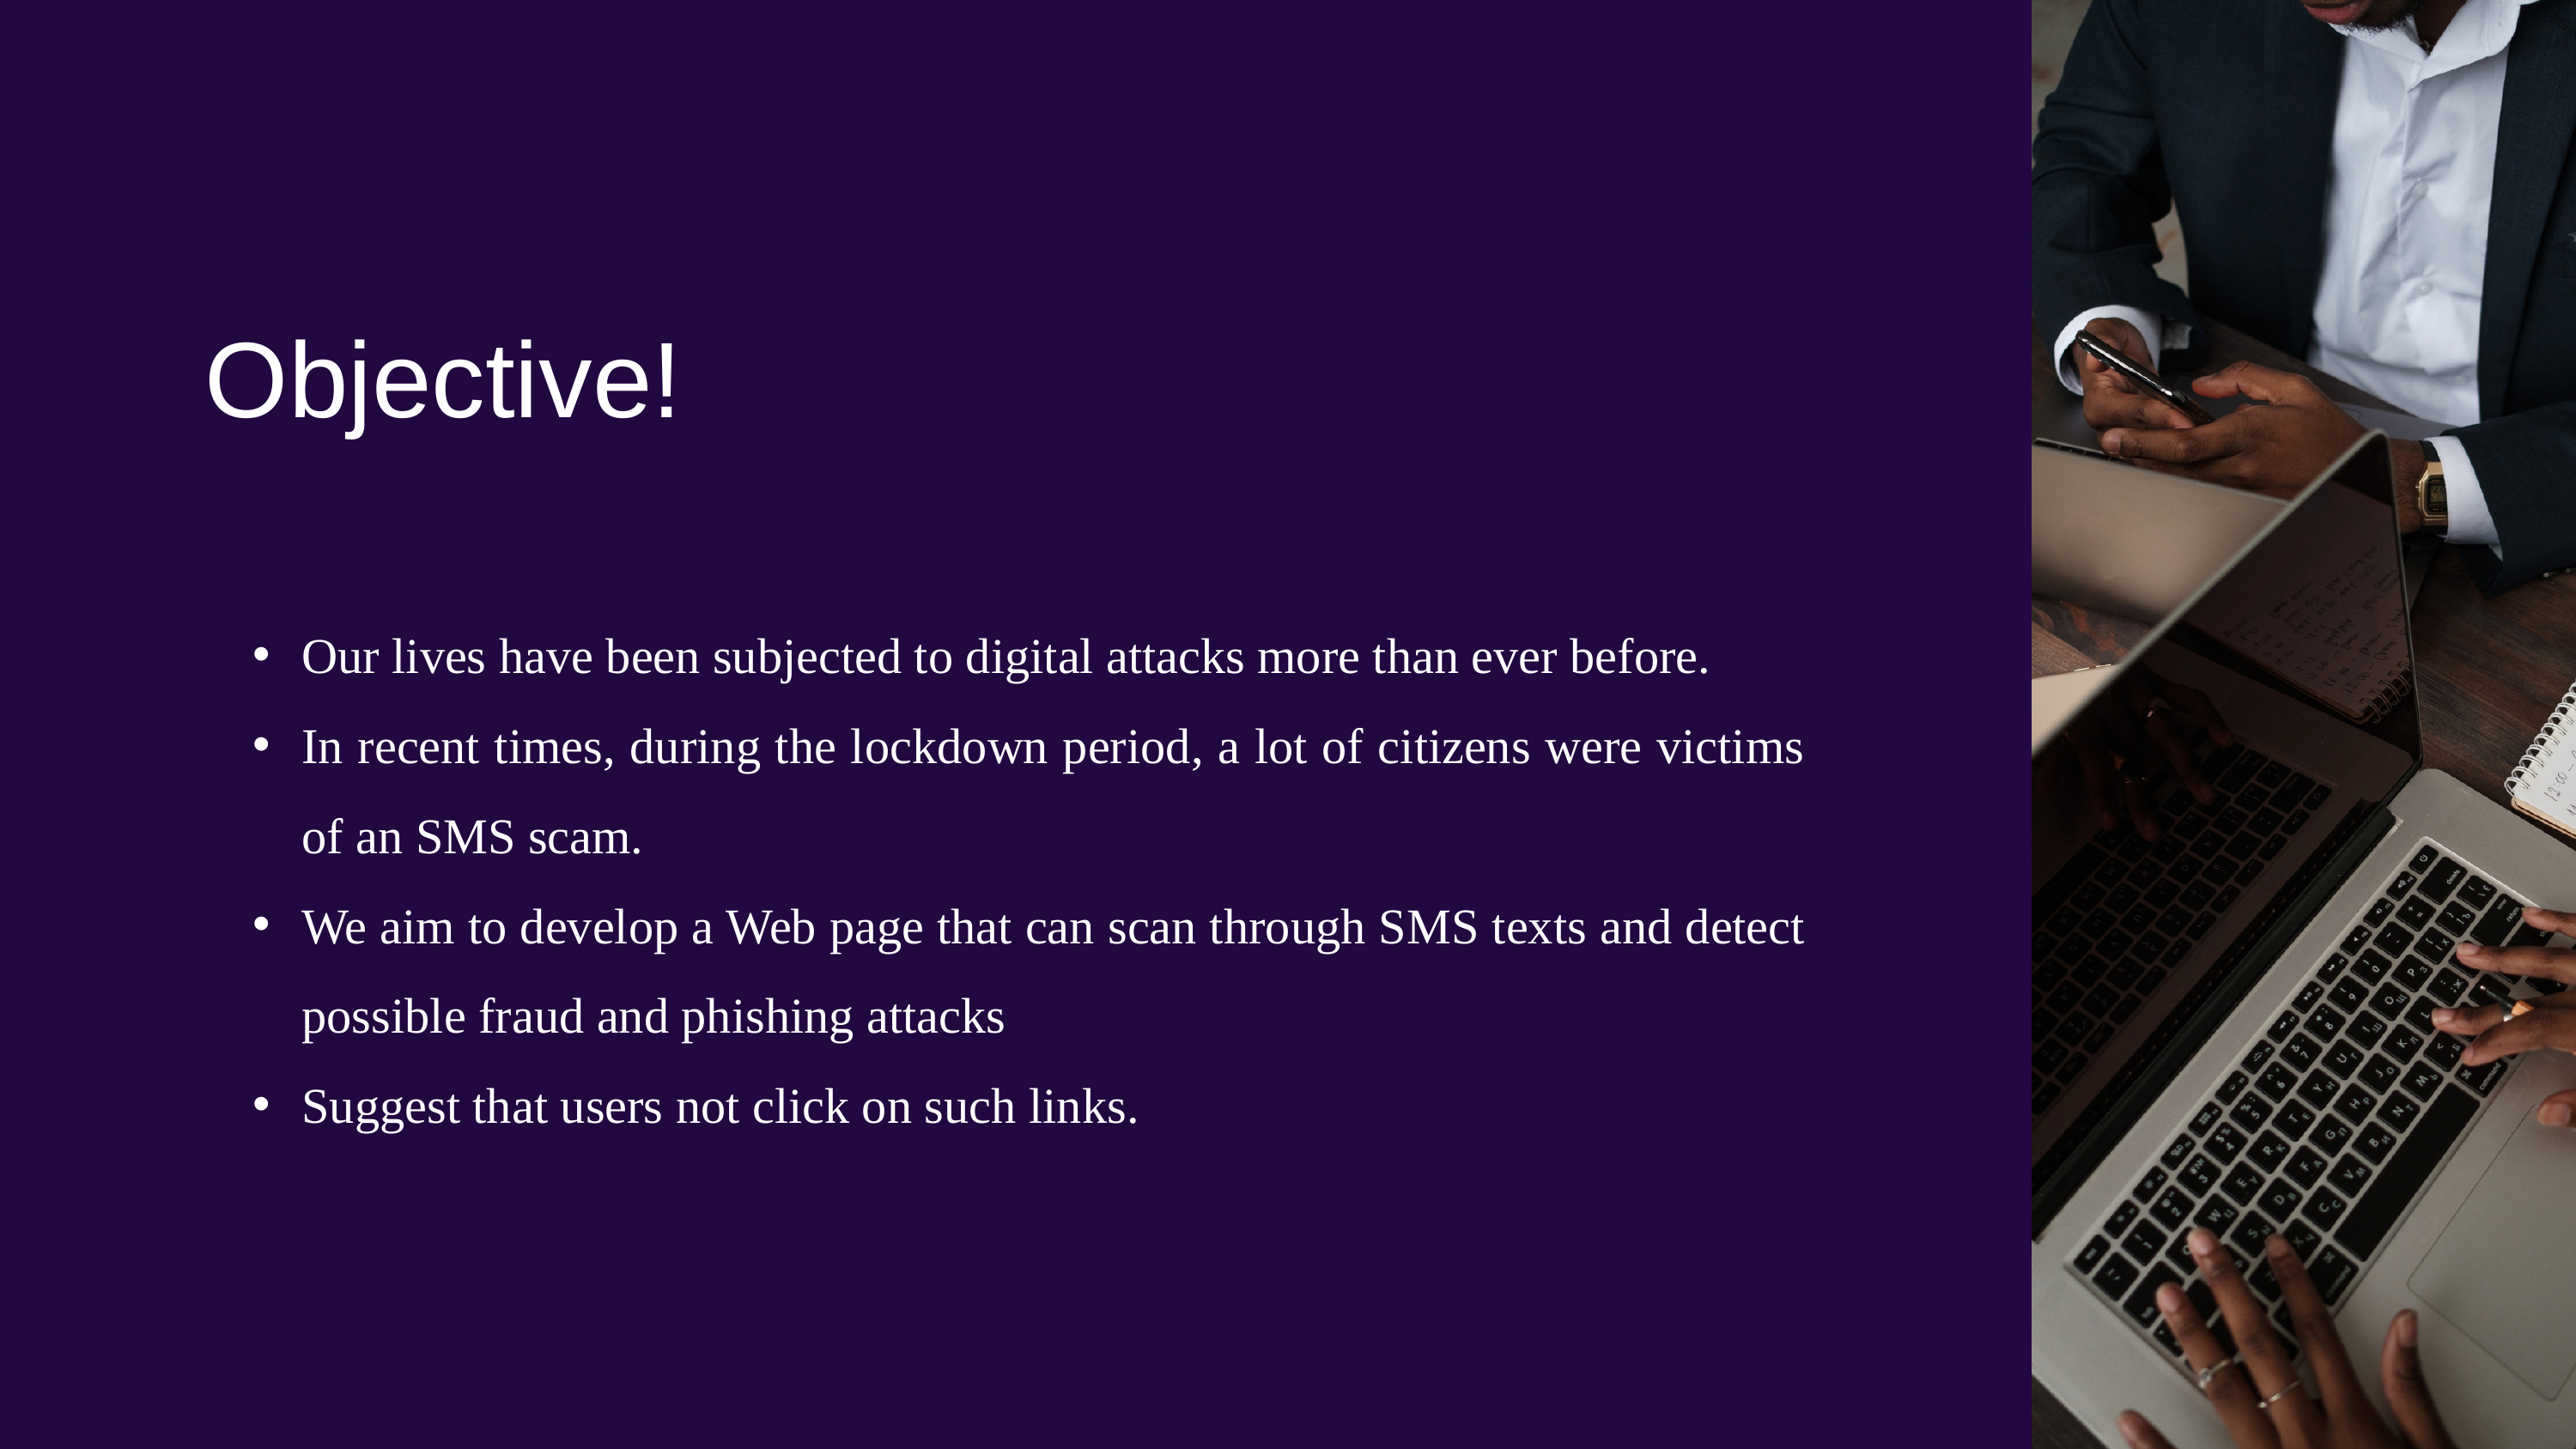

Objective!
Our lives have been subjected to digital attacks more than ever before.
In recent times, during the lockdown period, a lot of citizens were victims of an SMS scam.
We aim to develop a Web page that can scan through SMS texts and detect possible fraud and phishing attacks
Suggest that users not click on such links.